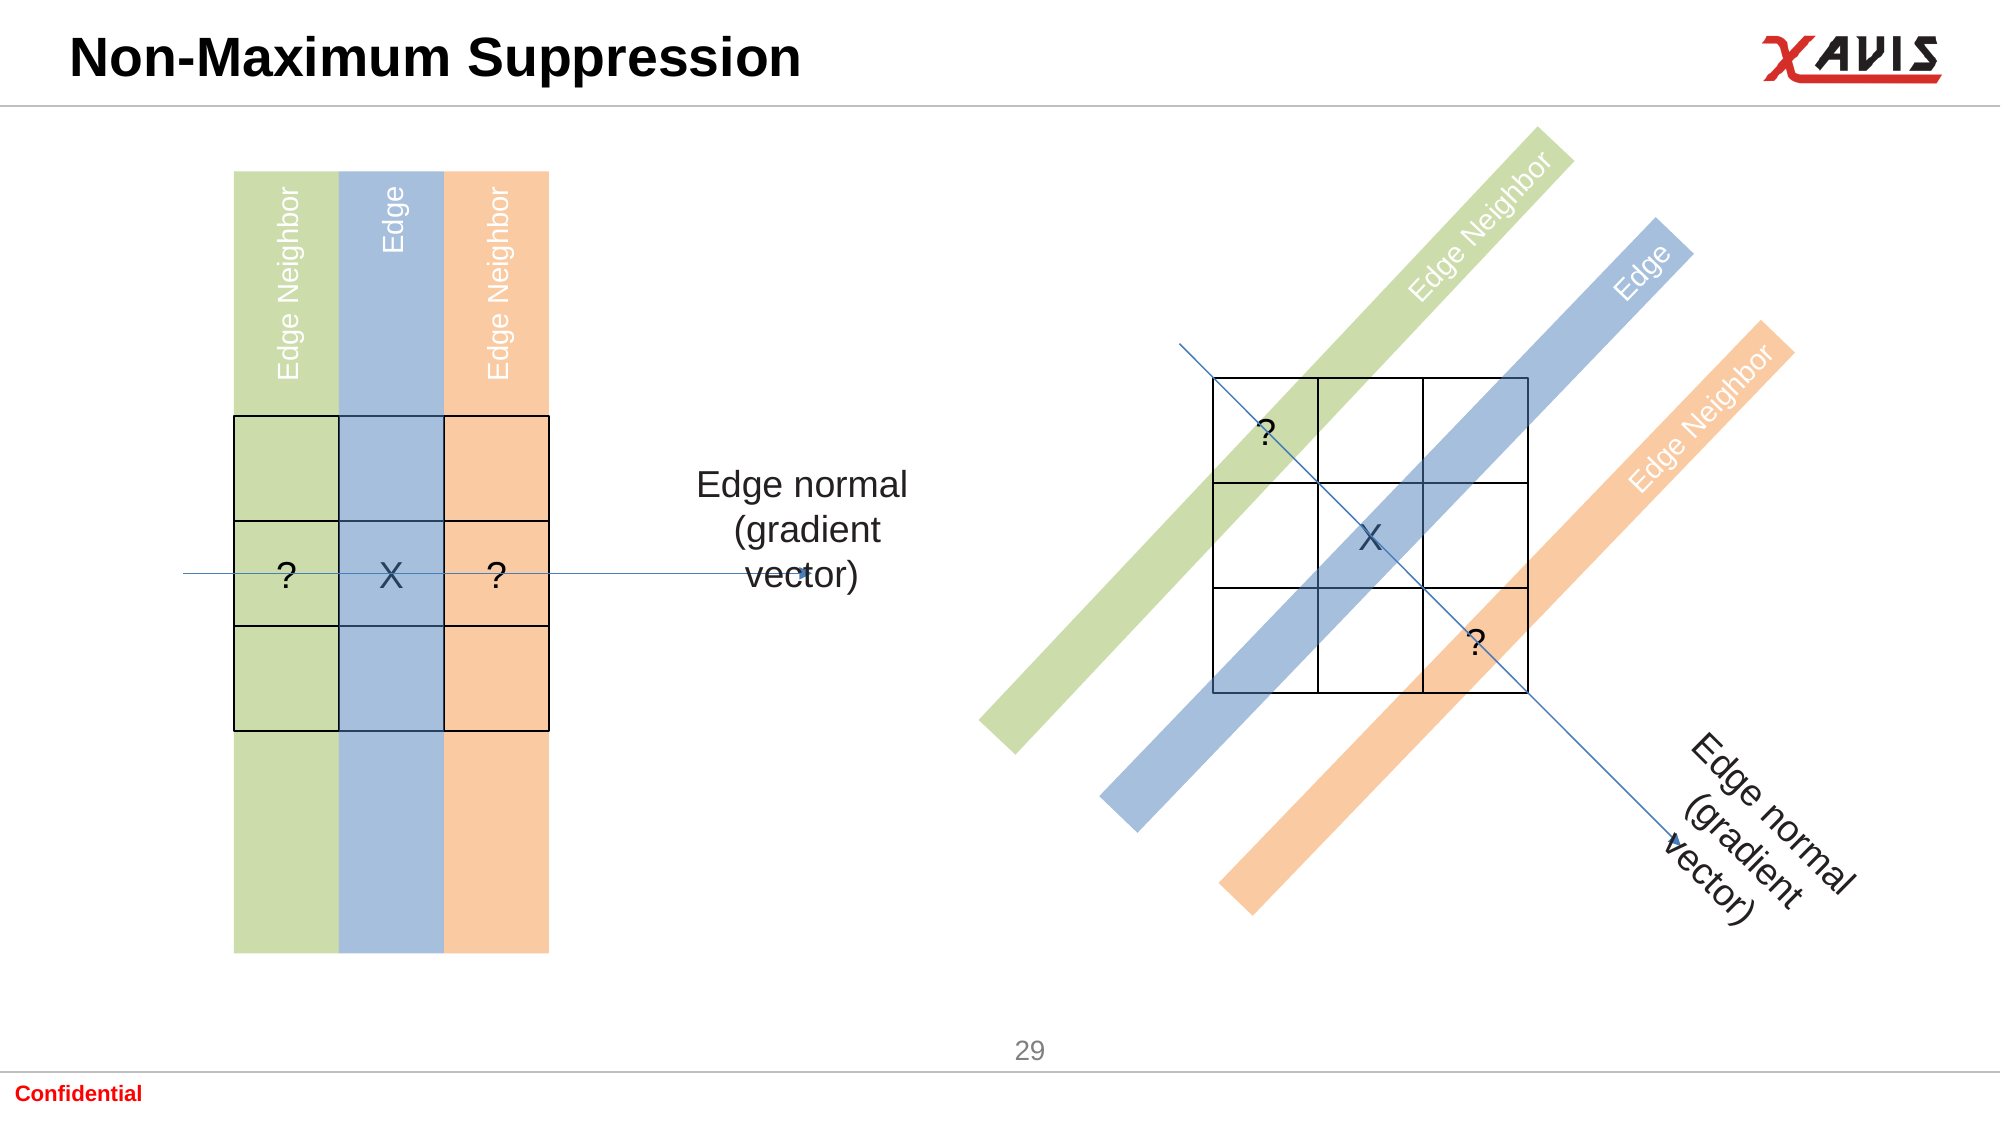

# Non-Maximum Suppression
Edge Neighbor
Edge
Edge Neighbor
Edge
Edge Neighbor
Edge Neighbor
?

Edge normal
(gradient vector)

X

?
X
?

?

Edge normal
(gradient vector)